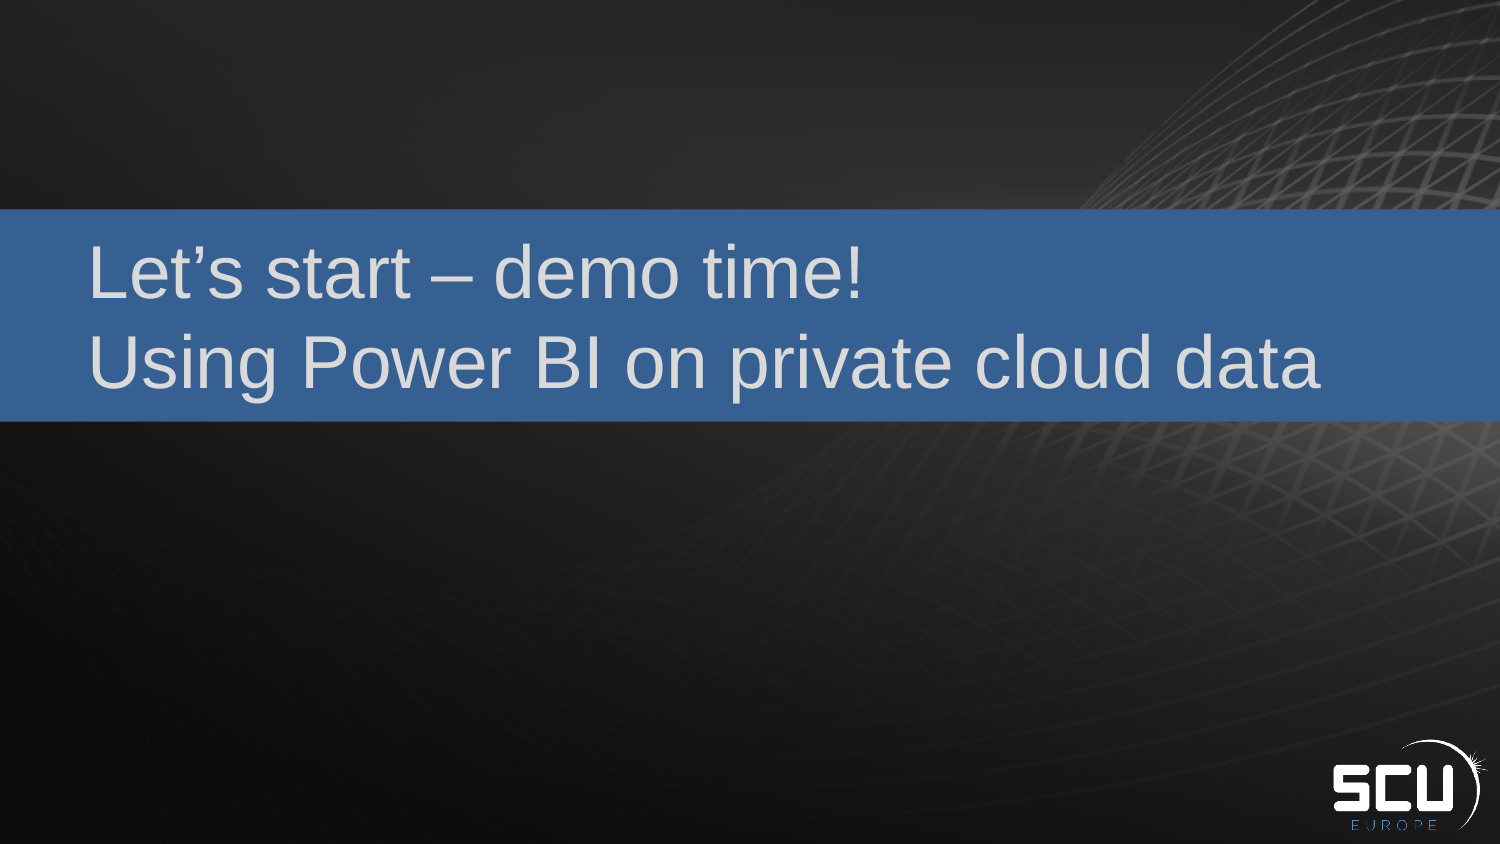

# Let’s start – demo time! Using Power BI on private cloud data